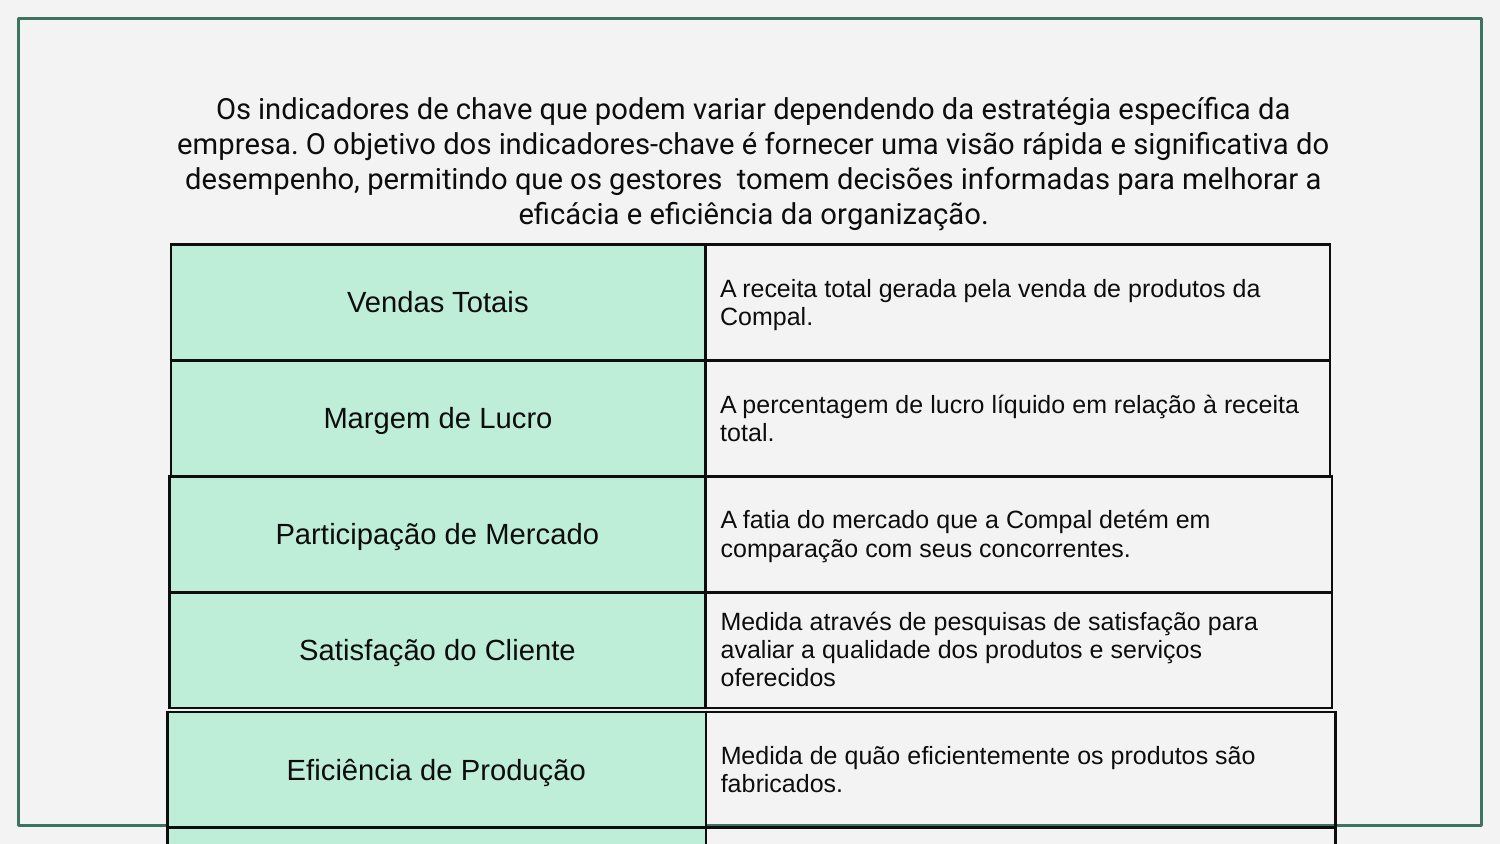

# Os indicadores de chave que podem variar dependendo da estratégia específica da empresa. O objetivo dos indicadores-chave é fornecer uma visão rápida e significativa do desempenho, permitindo que os gestores  tomem decisões informadas para melhorar a eficácia e eficiência da organização.

| Vendas Totais | A receita total gerada pela venda de produtos da Compal. |
| --- | --- |
| Margem de Lucro | A percentagem de lucro líquido em relação à receita total. |
| Participação de Mercado | A fatia do mercado que a Compal detém em comparação com seus concorrentes. |
| --- | --- |
| Satisfação do Cliente | Medida através de pesquisas de satisfação para avaliar a qualidade dos produtos e serviços  oferecidos |
| Eficiência de Produção | Medida de quão eficientemente os produtos são fabricados. |
| --- | --- |
|  |  |